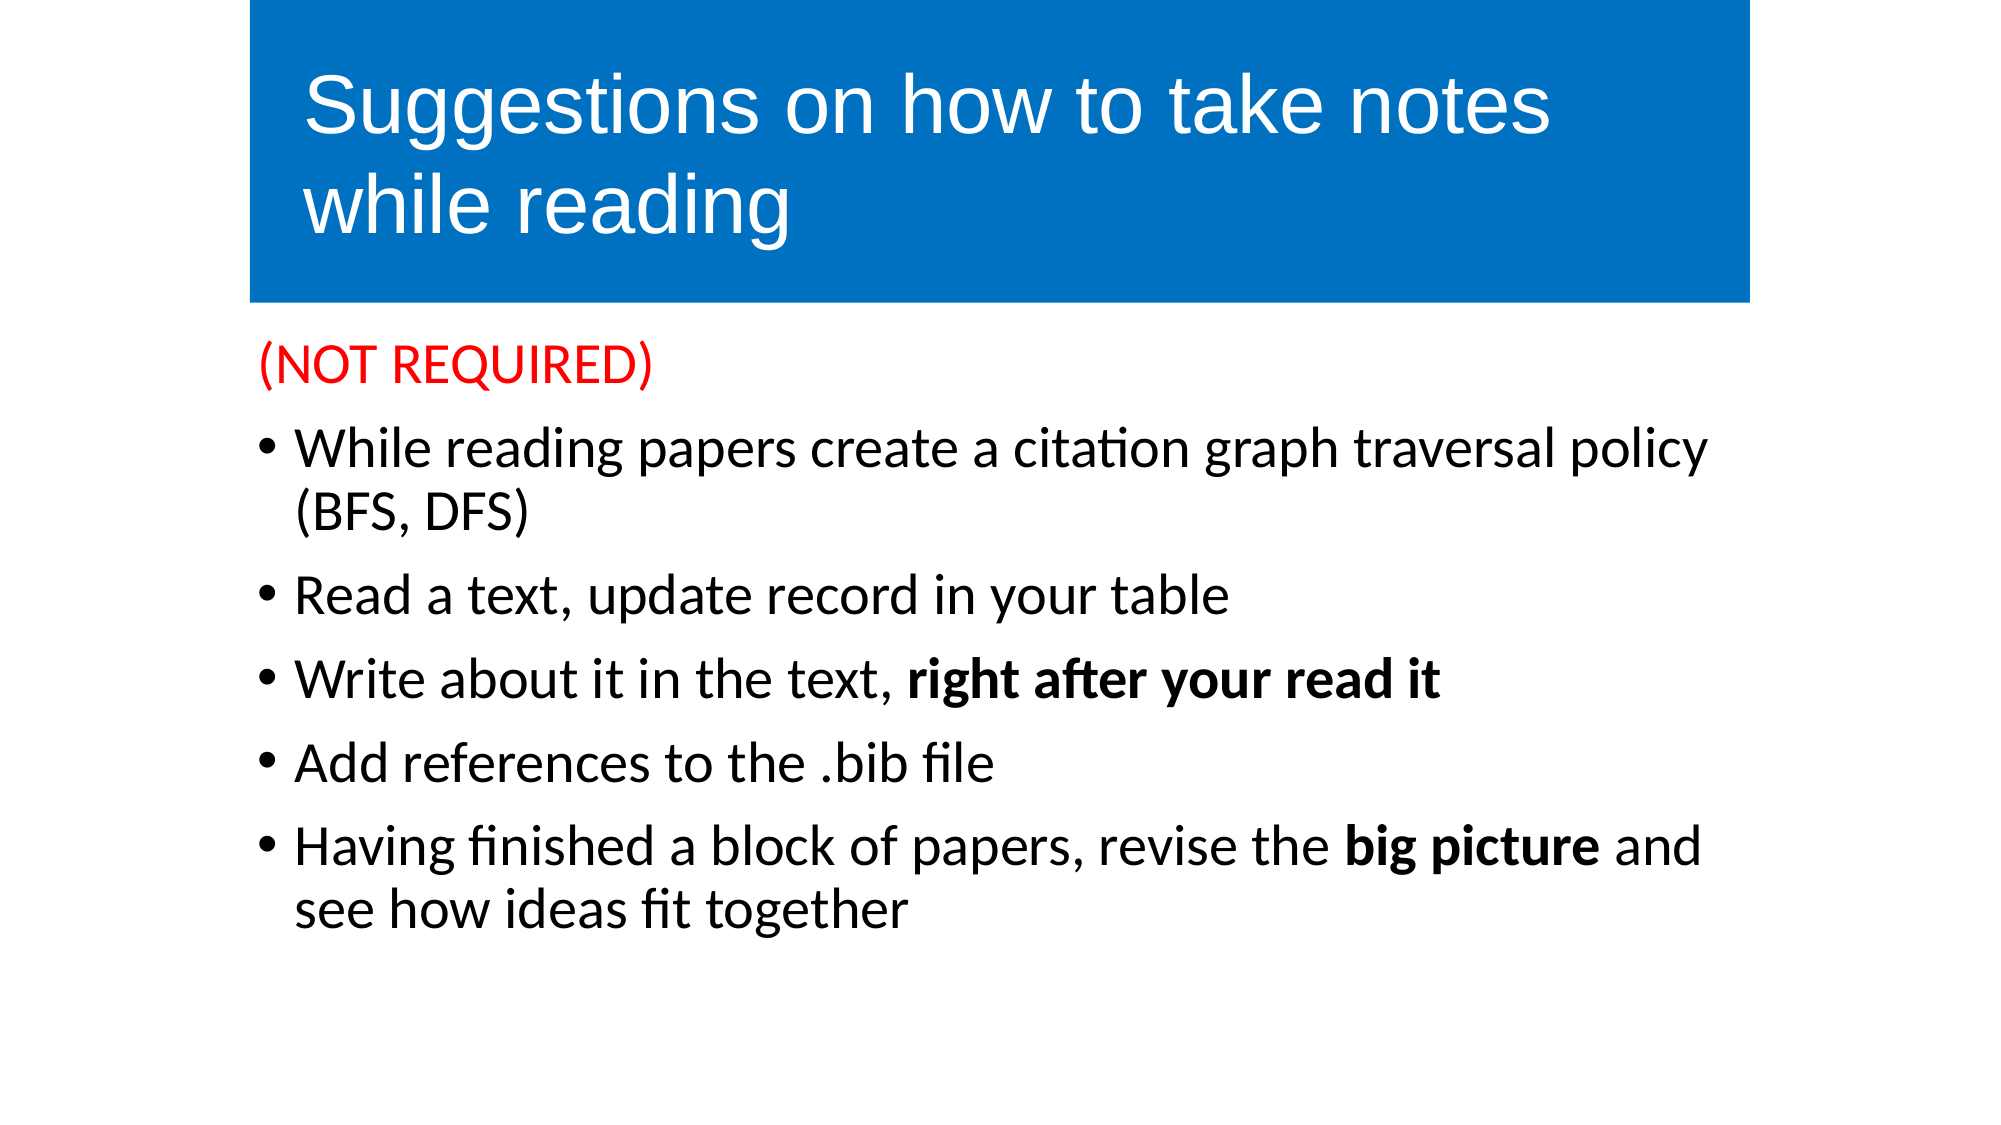

Suggestions on how to take notes while reading
3. Make a comprehensive list of papers

1. Select the right topic
(NOT REQUIRED)
While reading papers create a citation graph traversal policy (BFS, DFS)
Read a text, update record in your table
Write about it in the text, right after your read it
Add references to the .bib file
Having finished a block of papers, revise the big picture and see how ideas fit together